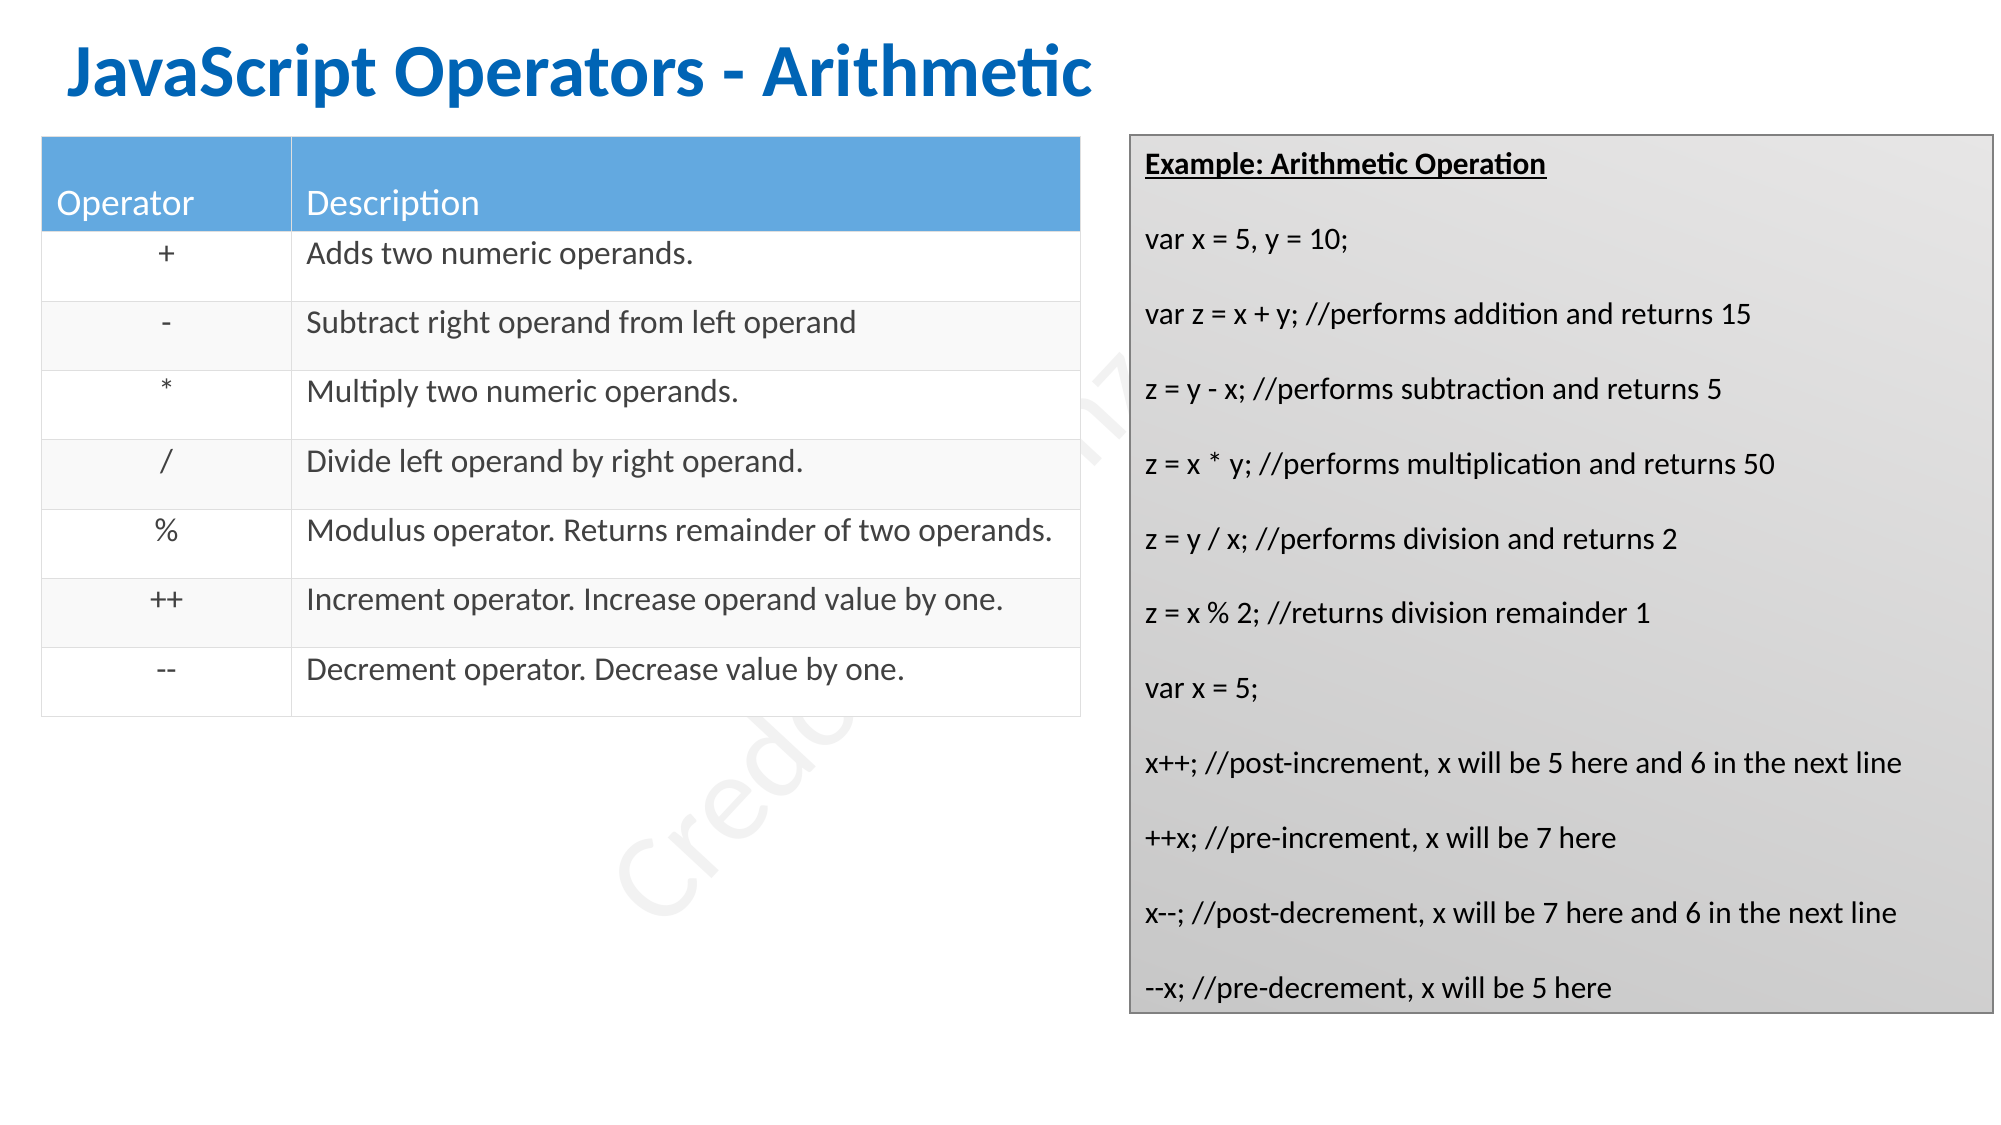

JavaScript Operators - Arithmetic

Example: Arithmetic Operation

var x = 5, y = 10;

var z = x + y; //performs addition and returns 15

z = y - x; //performs subtraction and returns 5

z = x * y; //performs multiplication and returns 50

z = y / x; //performs division and returns 2

z = x % 2; //returns division remainder 1

var x = 5;

x++; //post-increment, x will be 5 here and 6 in the next line

++x; //pre-increment, x will be 7 here

x--; //post-decrement, x will be 7 here and 6 in the next line

--x; //pre-decrement, x will be 5 here
| Operator | Description |
| --- | --- |
| + | Adds two numeric operands. |
| - | Subtract right operand from left operand |
| \* | Multiply two numeric operands. |
| / | Divide left operand by right operand. |
| % | Modulus operator. Returns remainder of two operands. |
| ++ | Increment operator. Increase operand value by one. |
| -- | Decrement operator. Decrease value by one. |